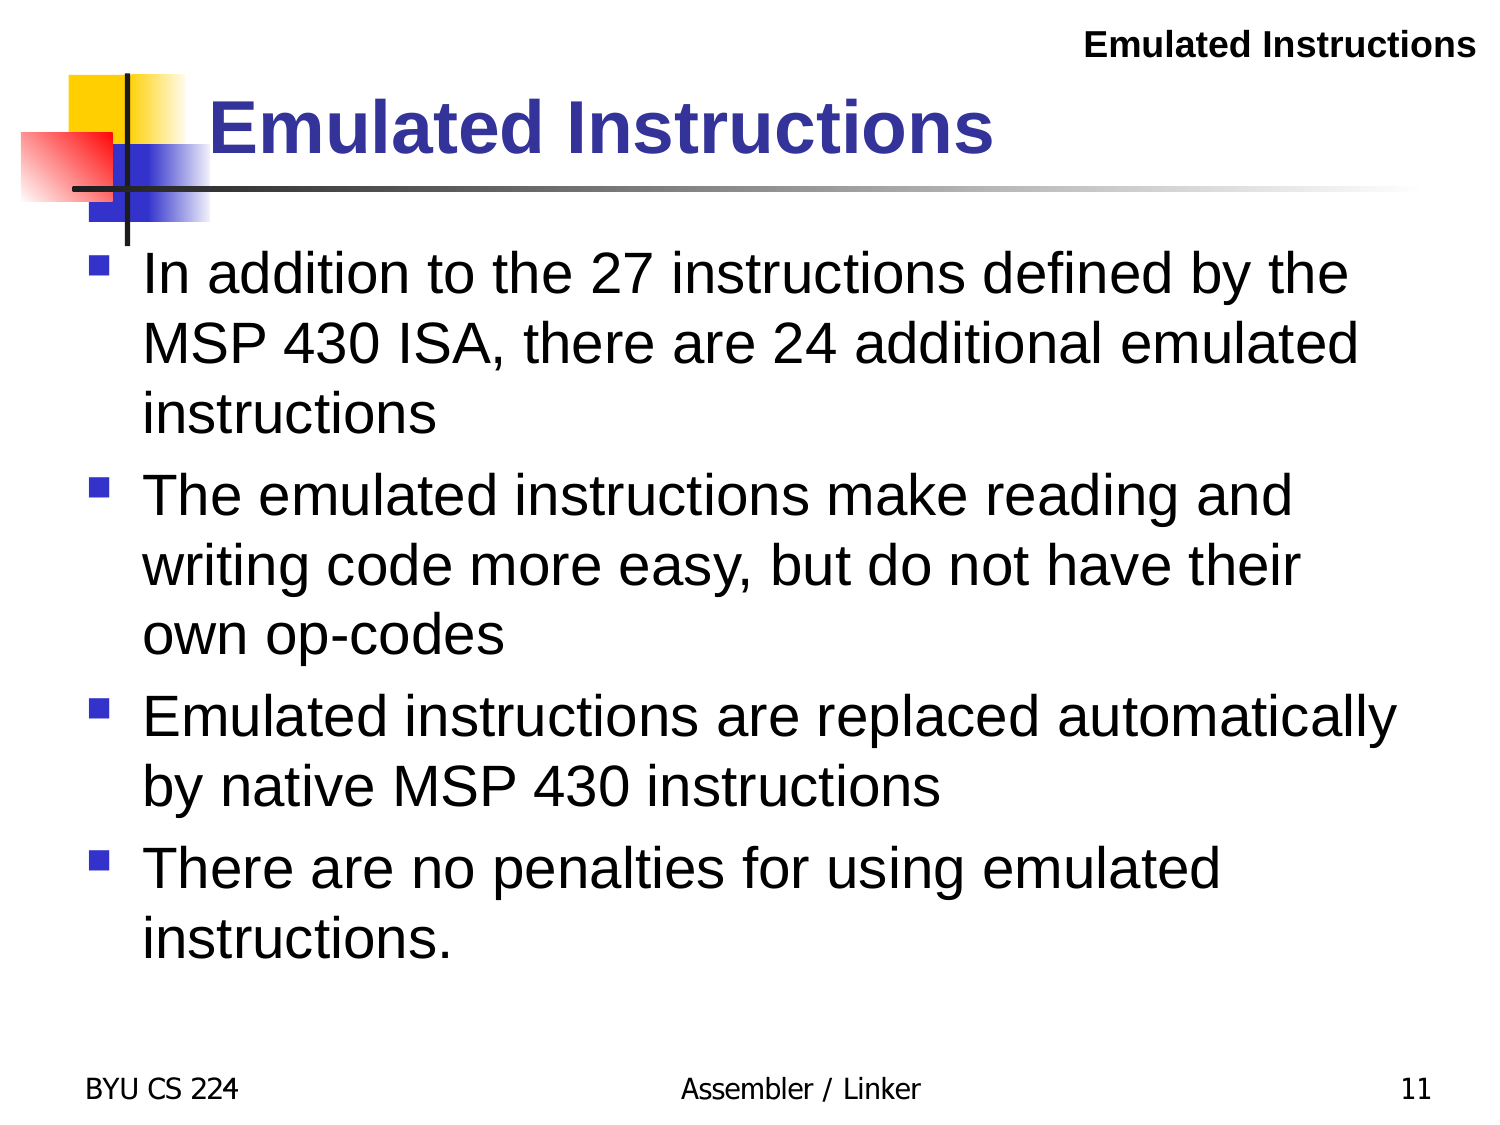

Emulated Instructions
Emulated Instructions
In addition to the 27 instructions defined by the MSP 430 ISA, there are 24 additional emulated instructions
The emulated instructions make reading and writing code more easy, but do not have their own op-codes
Emulated instructions are replaced automatically by native MSP 430 instructions
There are no penalties for using emulated instructions.
BYU CS 224
Assembler / Linker
11